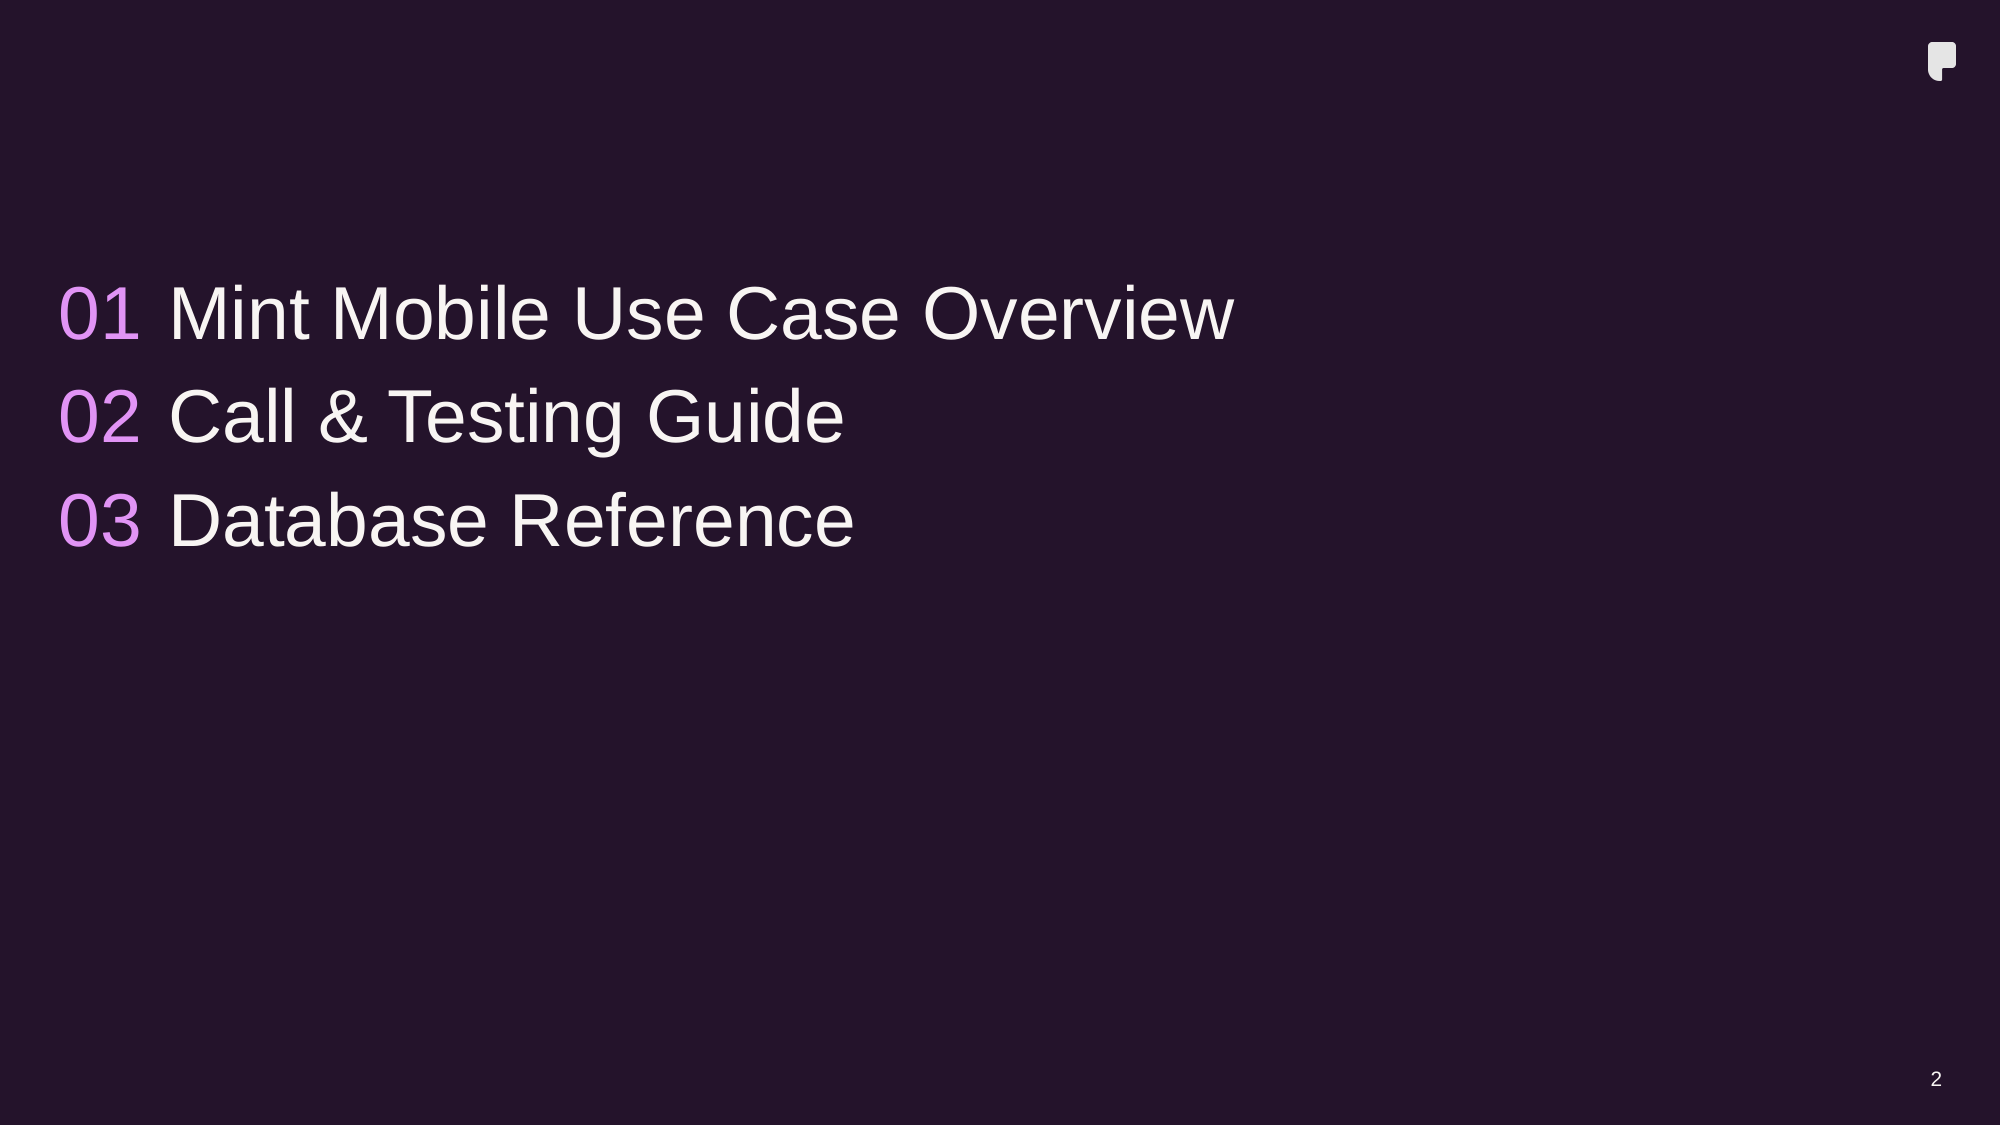

01
02
03

Mint Mobile Use Case Overview
Call & Testing Guide
Database Reference

2